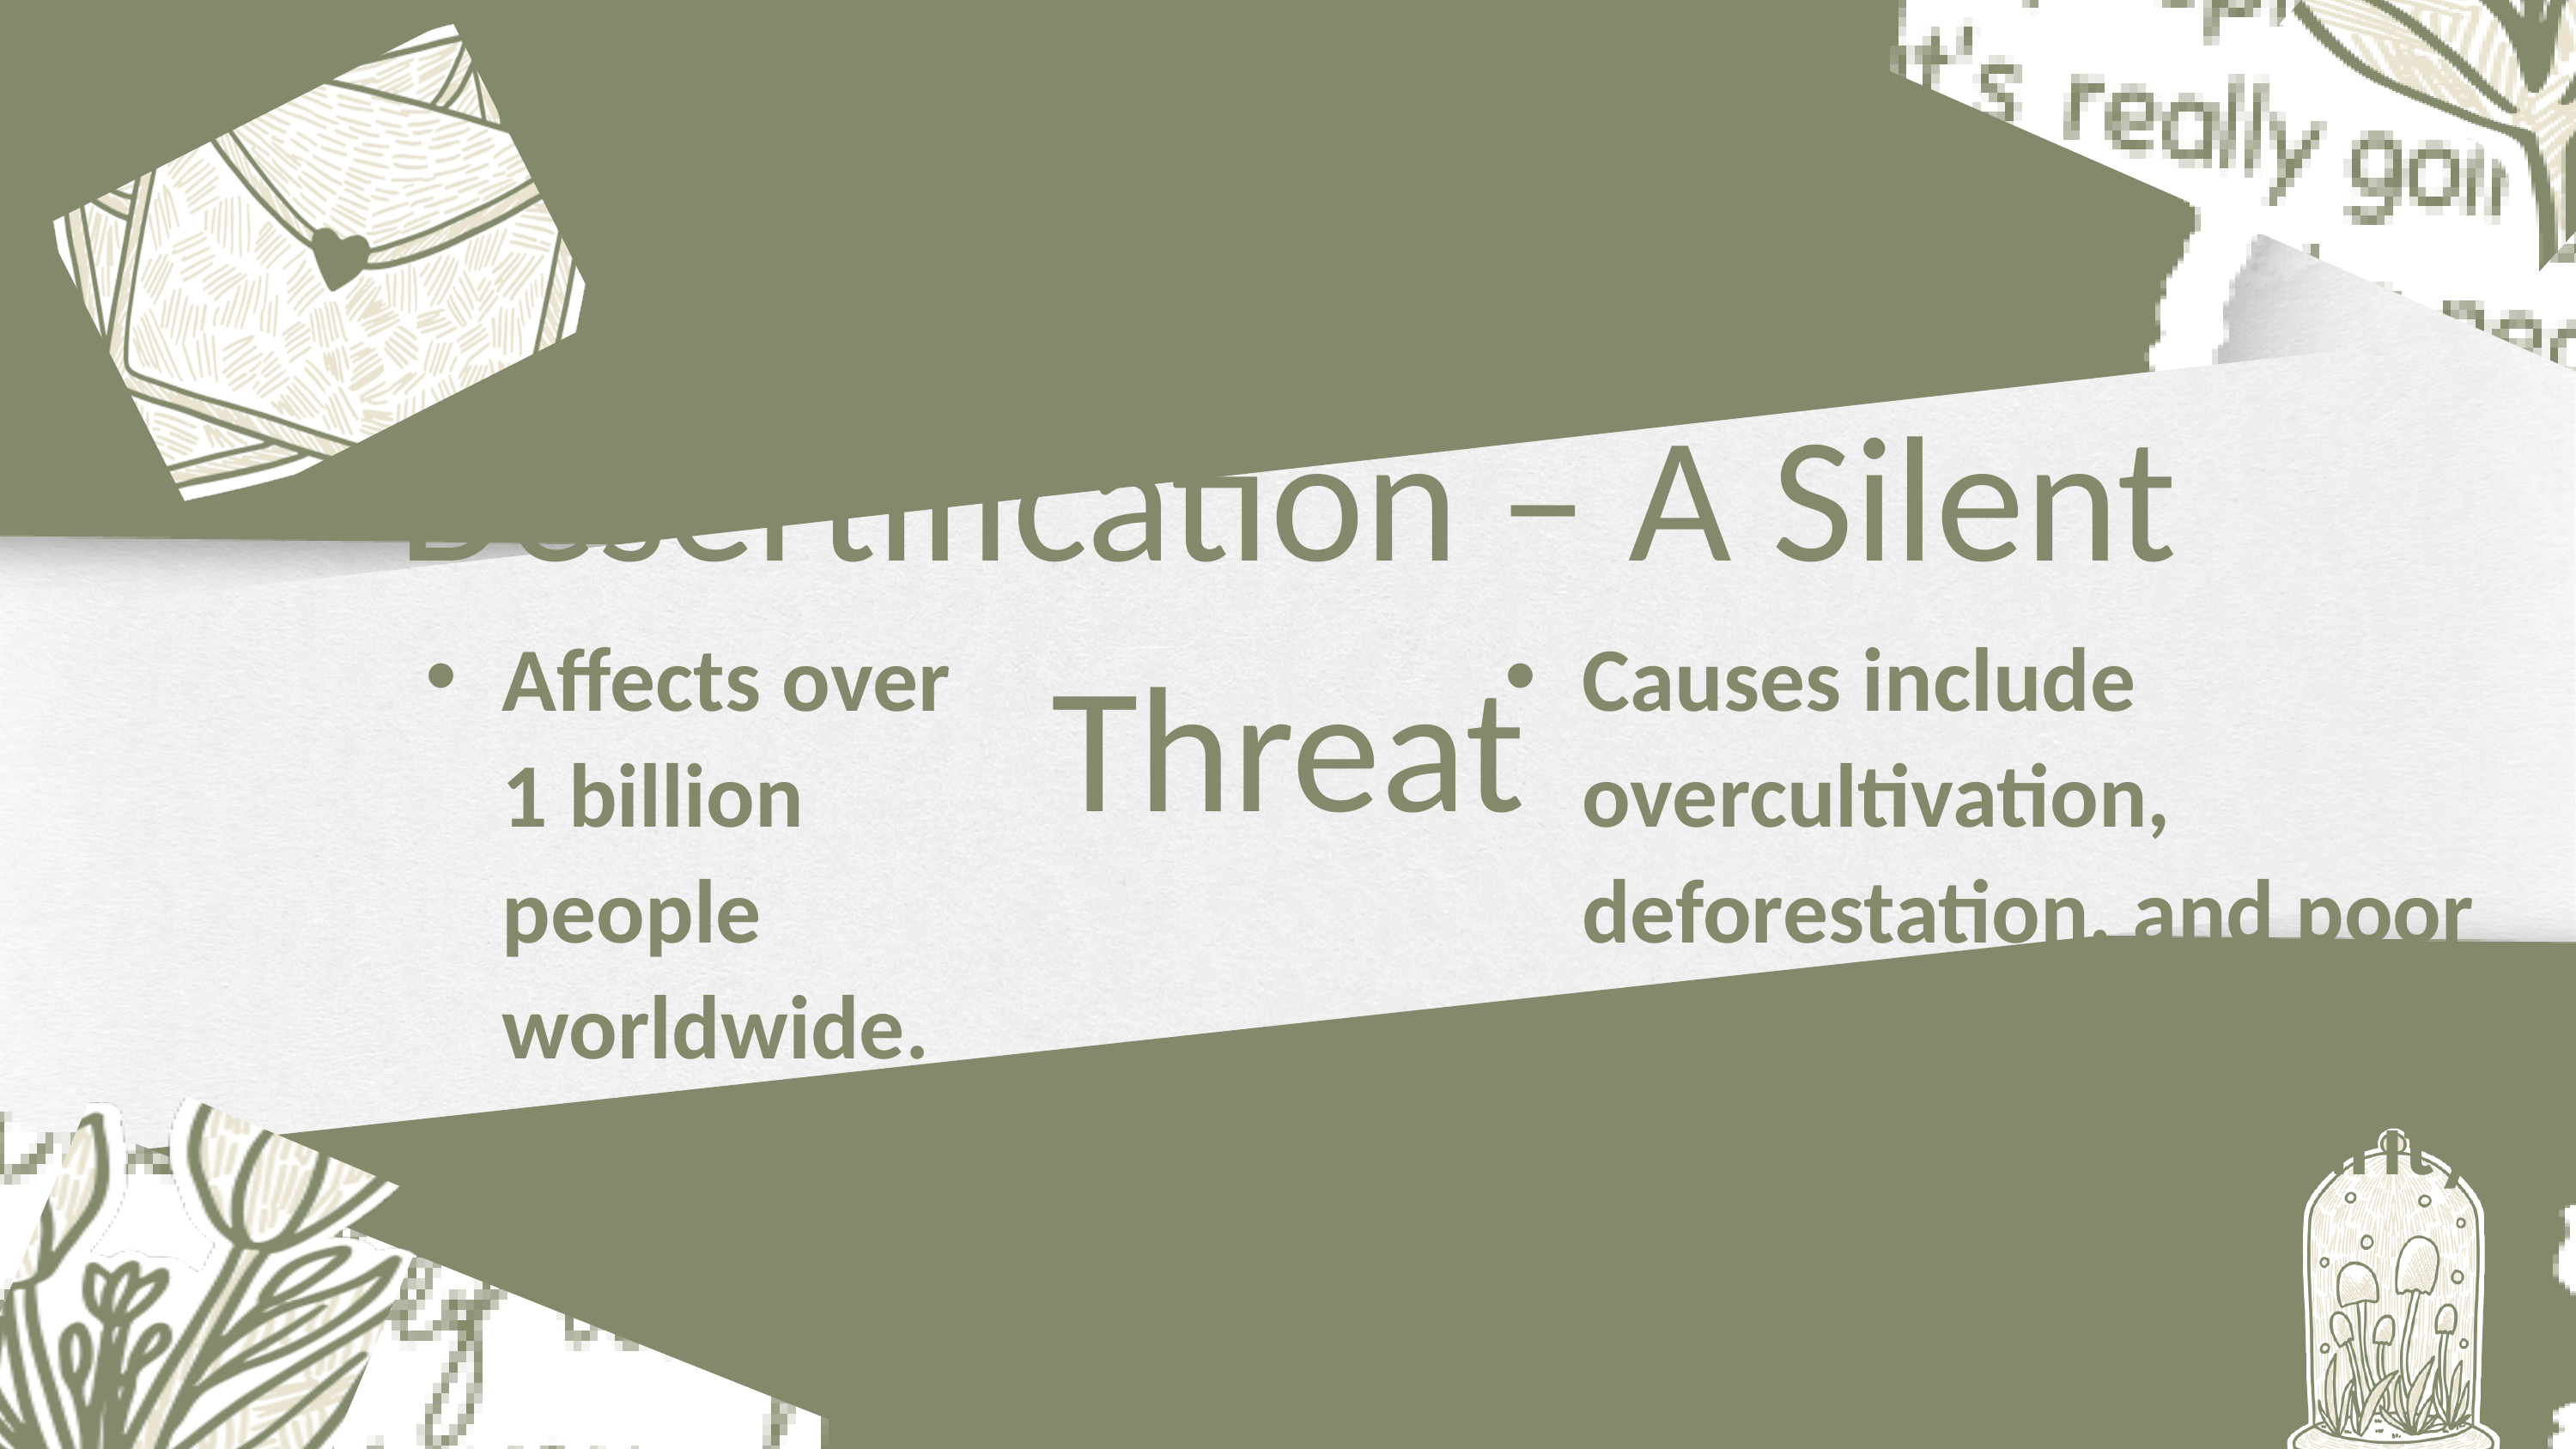

Desertification – A Silent Threat

Affects over 1 billion people worldwide.
Causes include overcultivation, deforestation, and poor irrigation practices. Leads to food insecurity and migration.